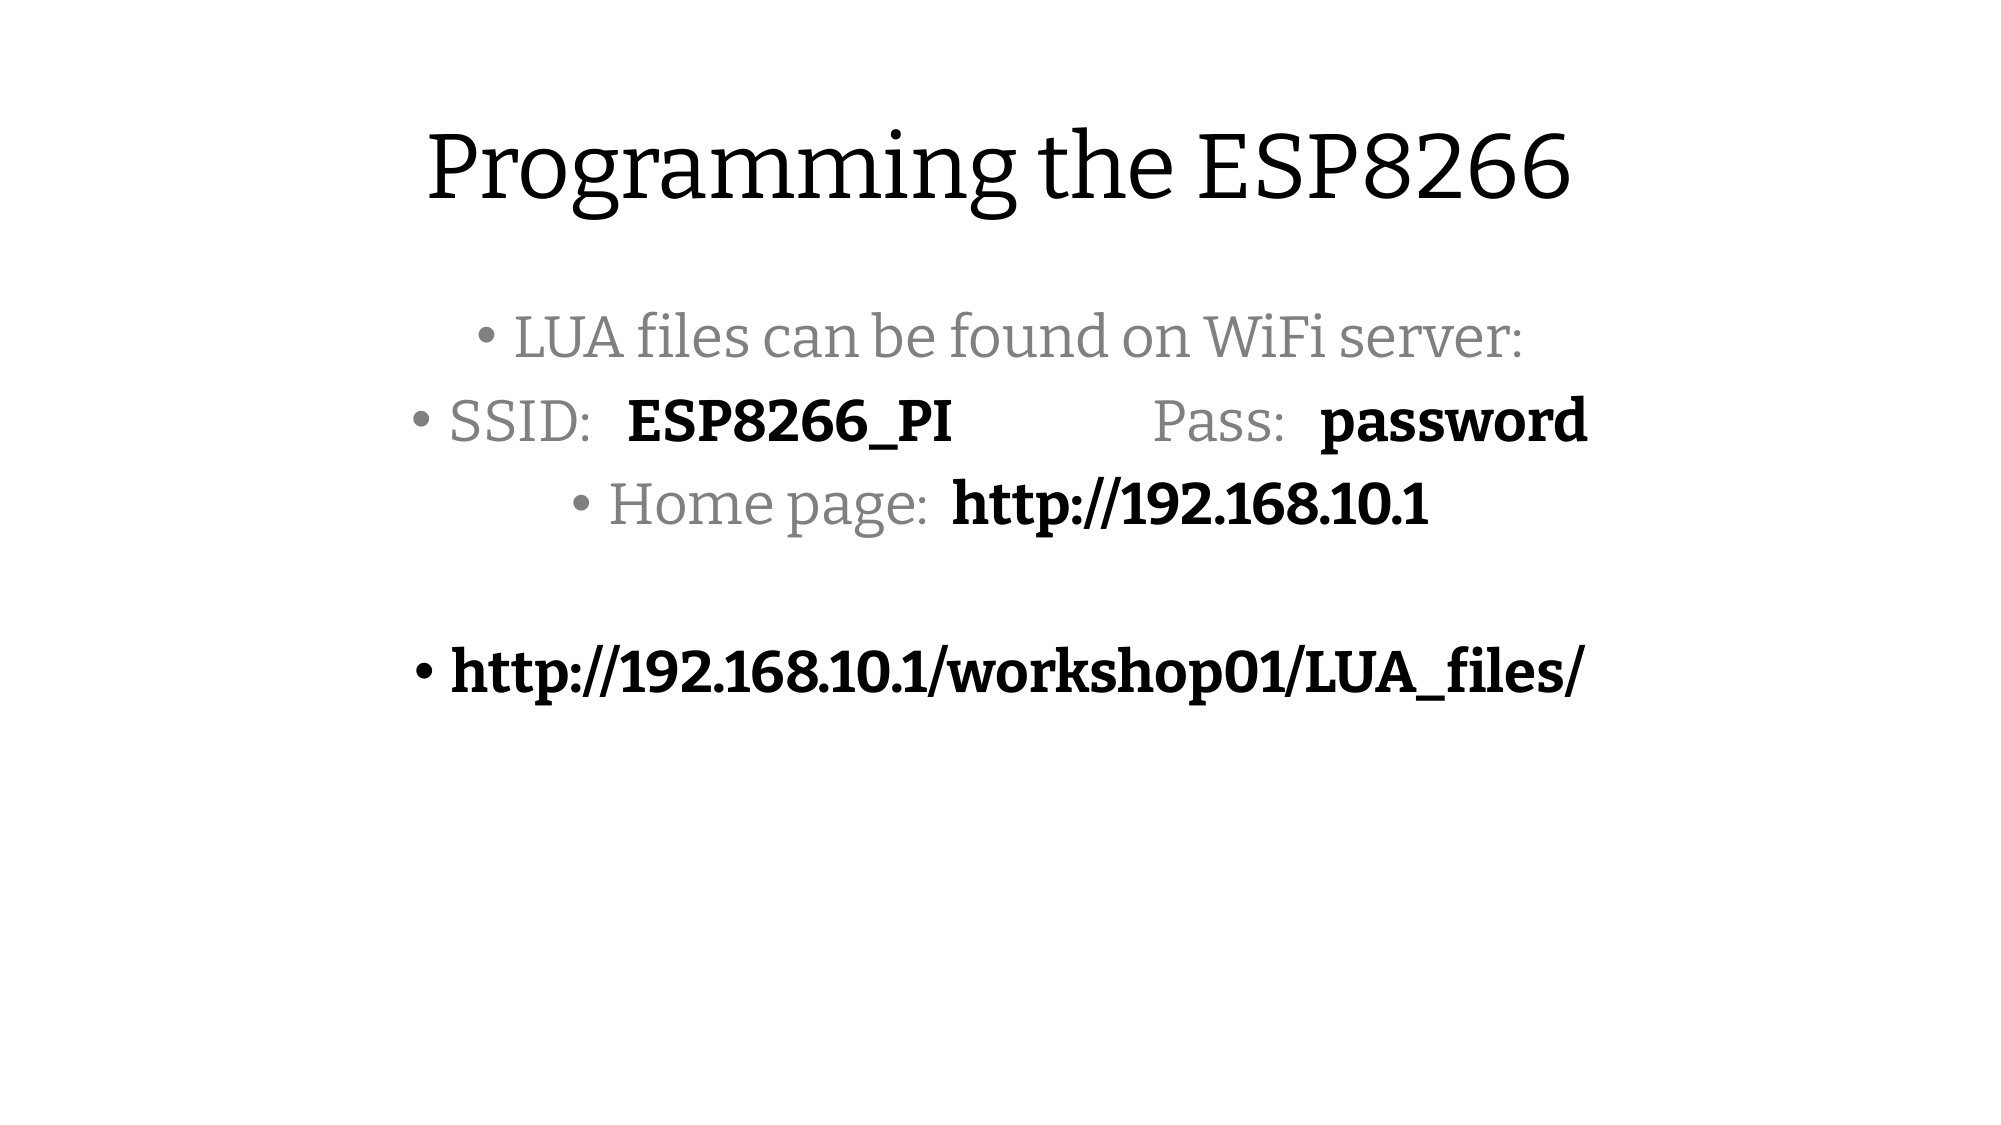

# Programming the ESP8266
LUA files can be found on WiFi server:
SSID:   ESP8266_PI                   Pass:   password
Home page:  http://192.168.10.1

http://192.168.10.1/workshop01/LUA_files/